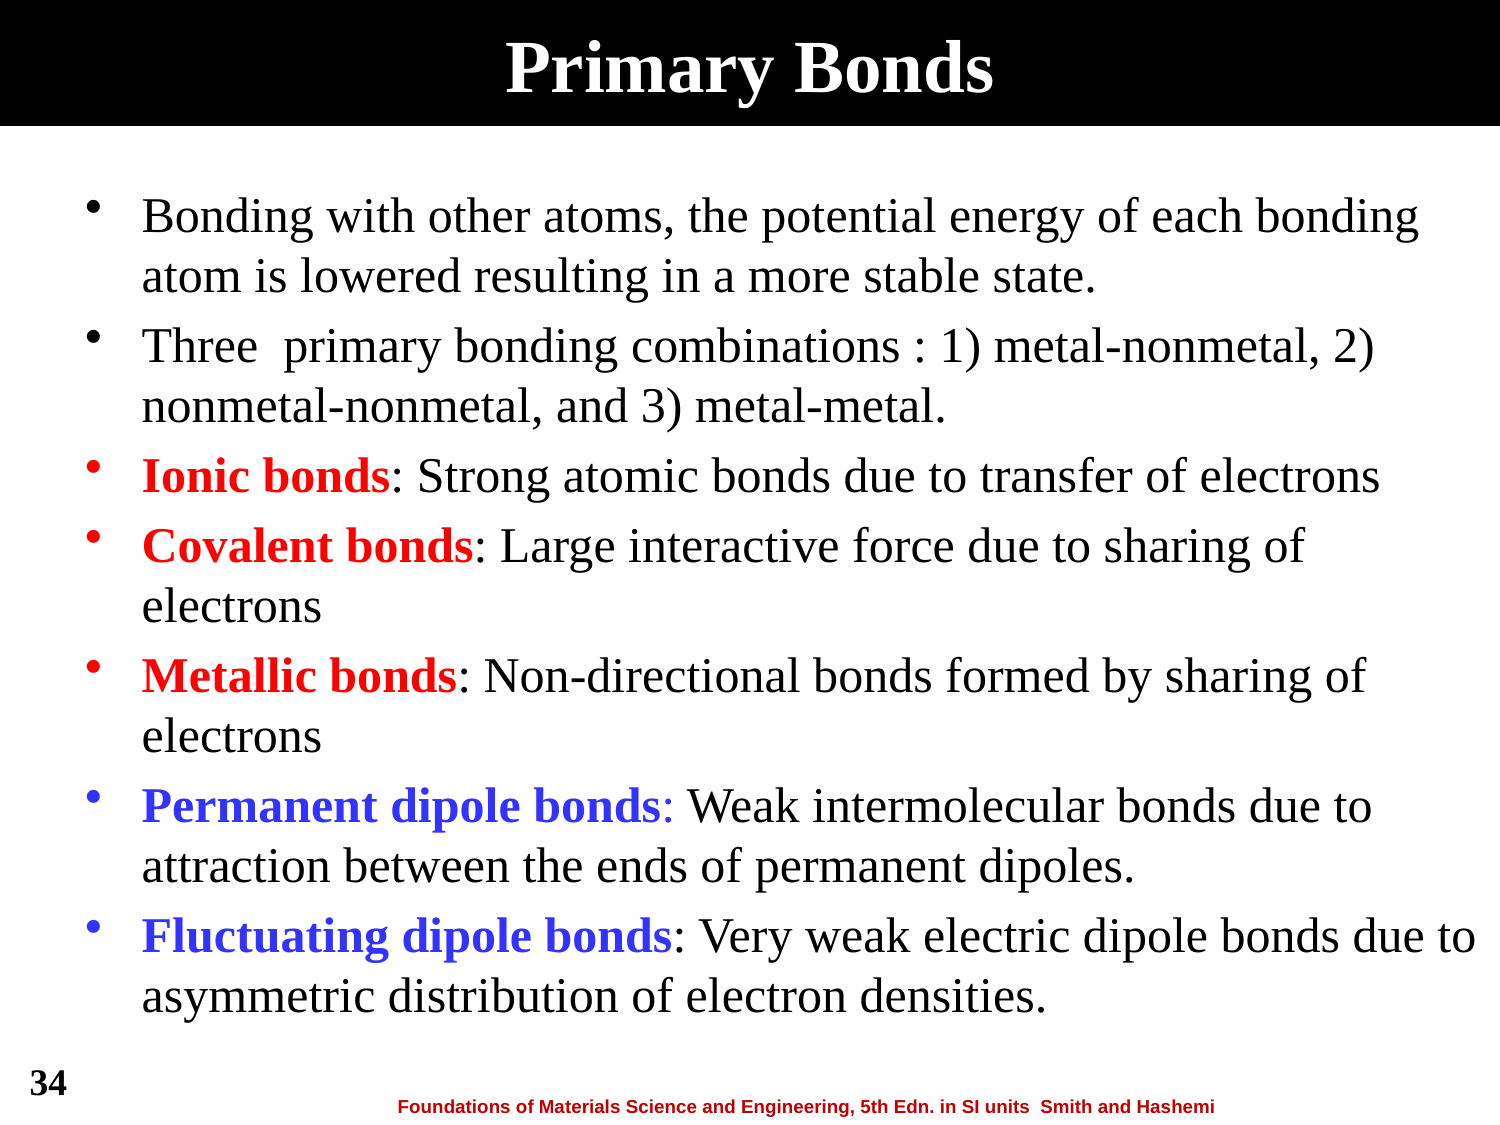

# Primary Bonds
Bonding with other atoms, the potential energy of each bonding atom is lowered resulting in a more stable state.
Three  primary bonding combinations : 1) metal-nonmetal, 2) nonmetal-nonmetal, and 3) metal-metal.
Ionic bonds: Strong atomic bonds due to transfer of electrons
Covalent bonds: Large interactive force due to sharing of electrons
Metallic bonds: Non-directional bonds formed by sharing of electrons
Permanent dipole bonds: Weak intermolecular bonds due to attraction between the ends of permanent dipoles.
Fluctuating dipole bonds: Very weak electric dipole bonds due to asymmetric distribution of electron densities.

34